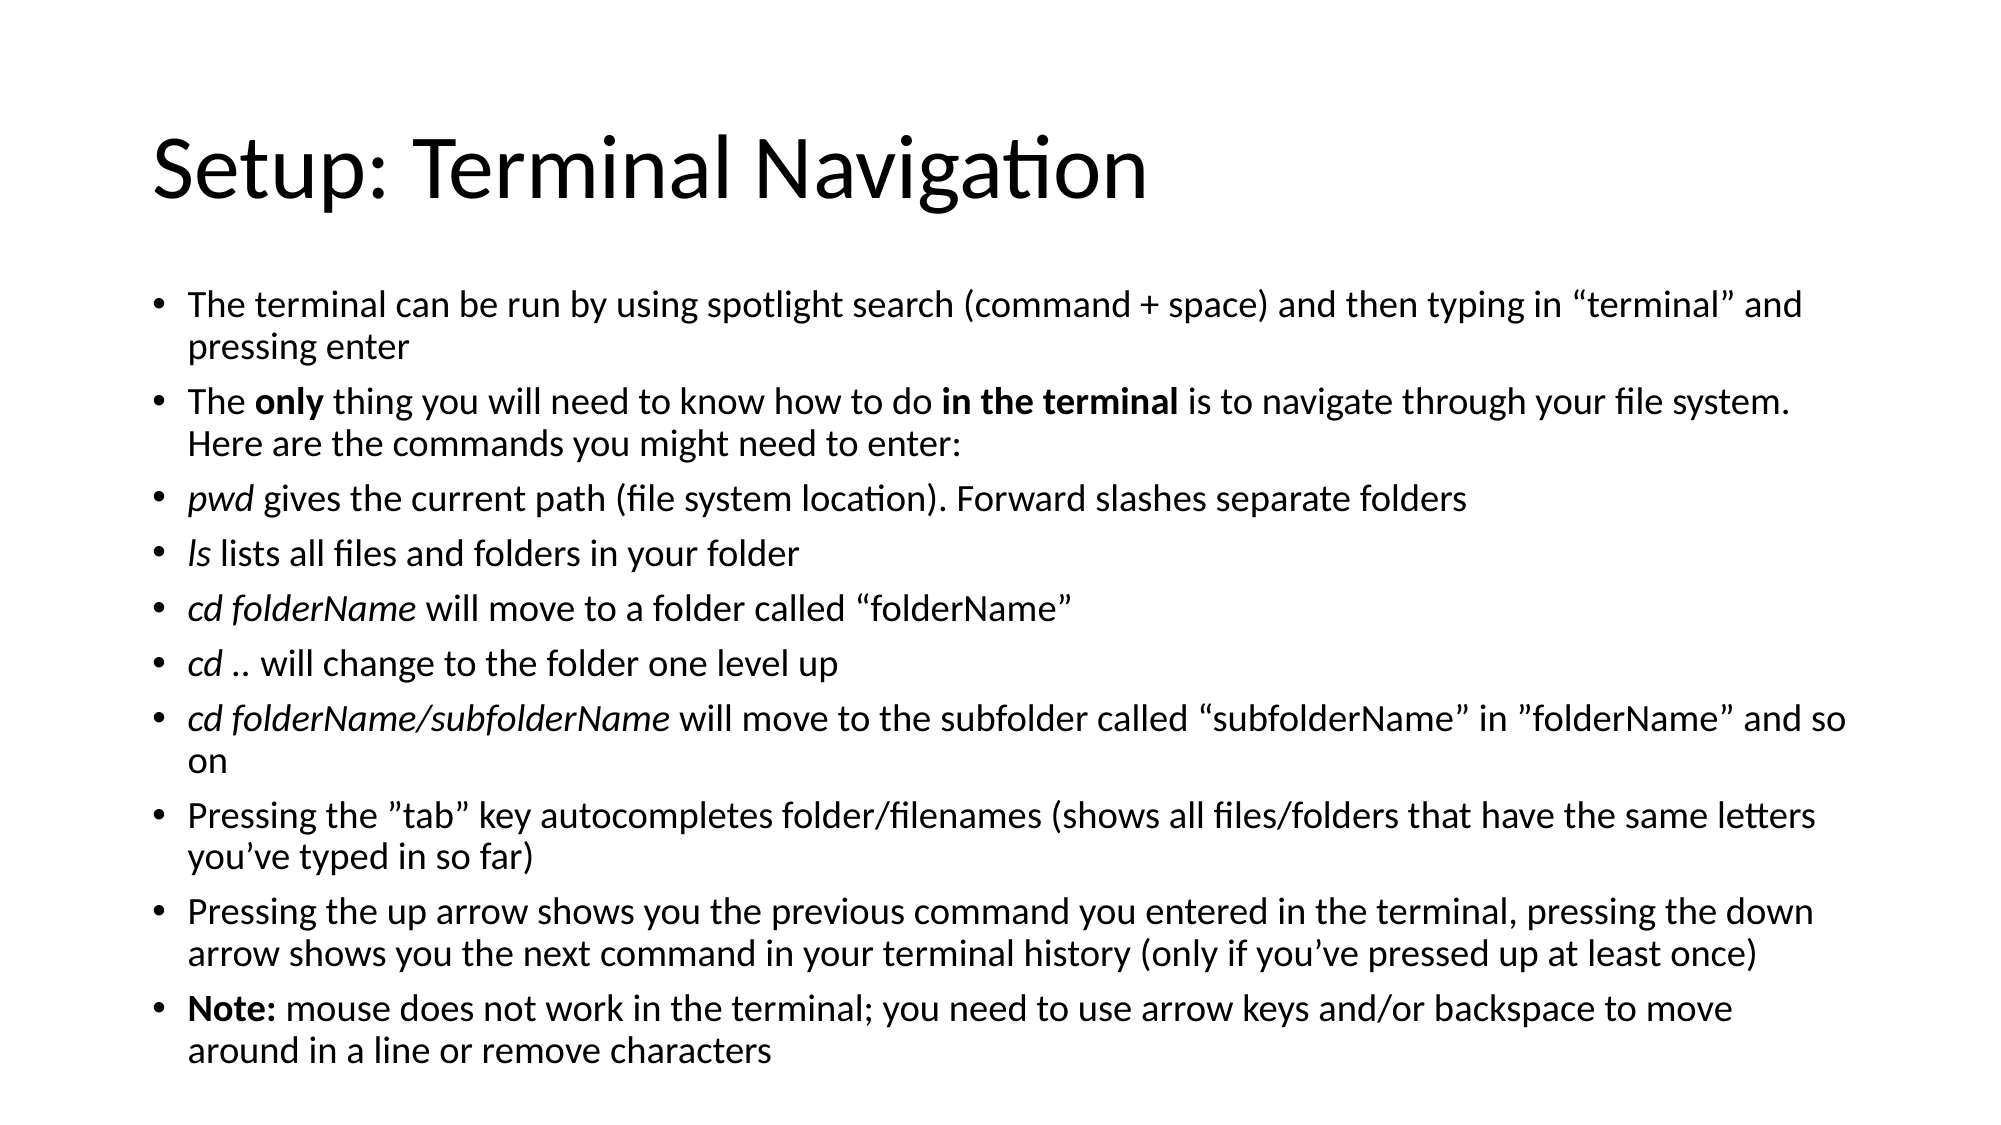

# Setup: Terminal Navigation
The terminal can be run by using spotlight search (command + space) and then typing in “terminal” and pressing enter
The only thing you will need to know how to do in the terminal is to navigate through your file system. Here are the commands you might need to enter:
pwd gives the current path (file system location). Forward slashes separate folders
ls lists all files and folders in your folder
cd folderName will move to a folder called “folderName”
cd .. will change to the folder one level up
cd folderName/subfolderName will move to the subfolder called “subfolderName” in ”folderName” and so on
Pressing the ”tab” key autocompletes folder/filenames (shows all files/folders that have the same letters you’ve typed in so far)
Pressing the up arrow shows you the previous command you entered in the terminal, pressing the down arrow shows you the next command in your terminal history (only if you’ve pressed up at least once)
Note: mouse does not work in the terminal; you need to use arrow keys and/or backspace to move around in a line or remove characters